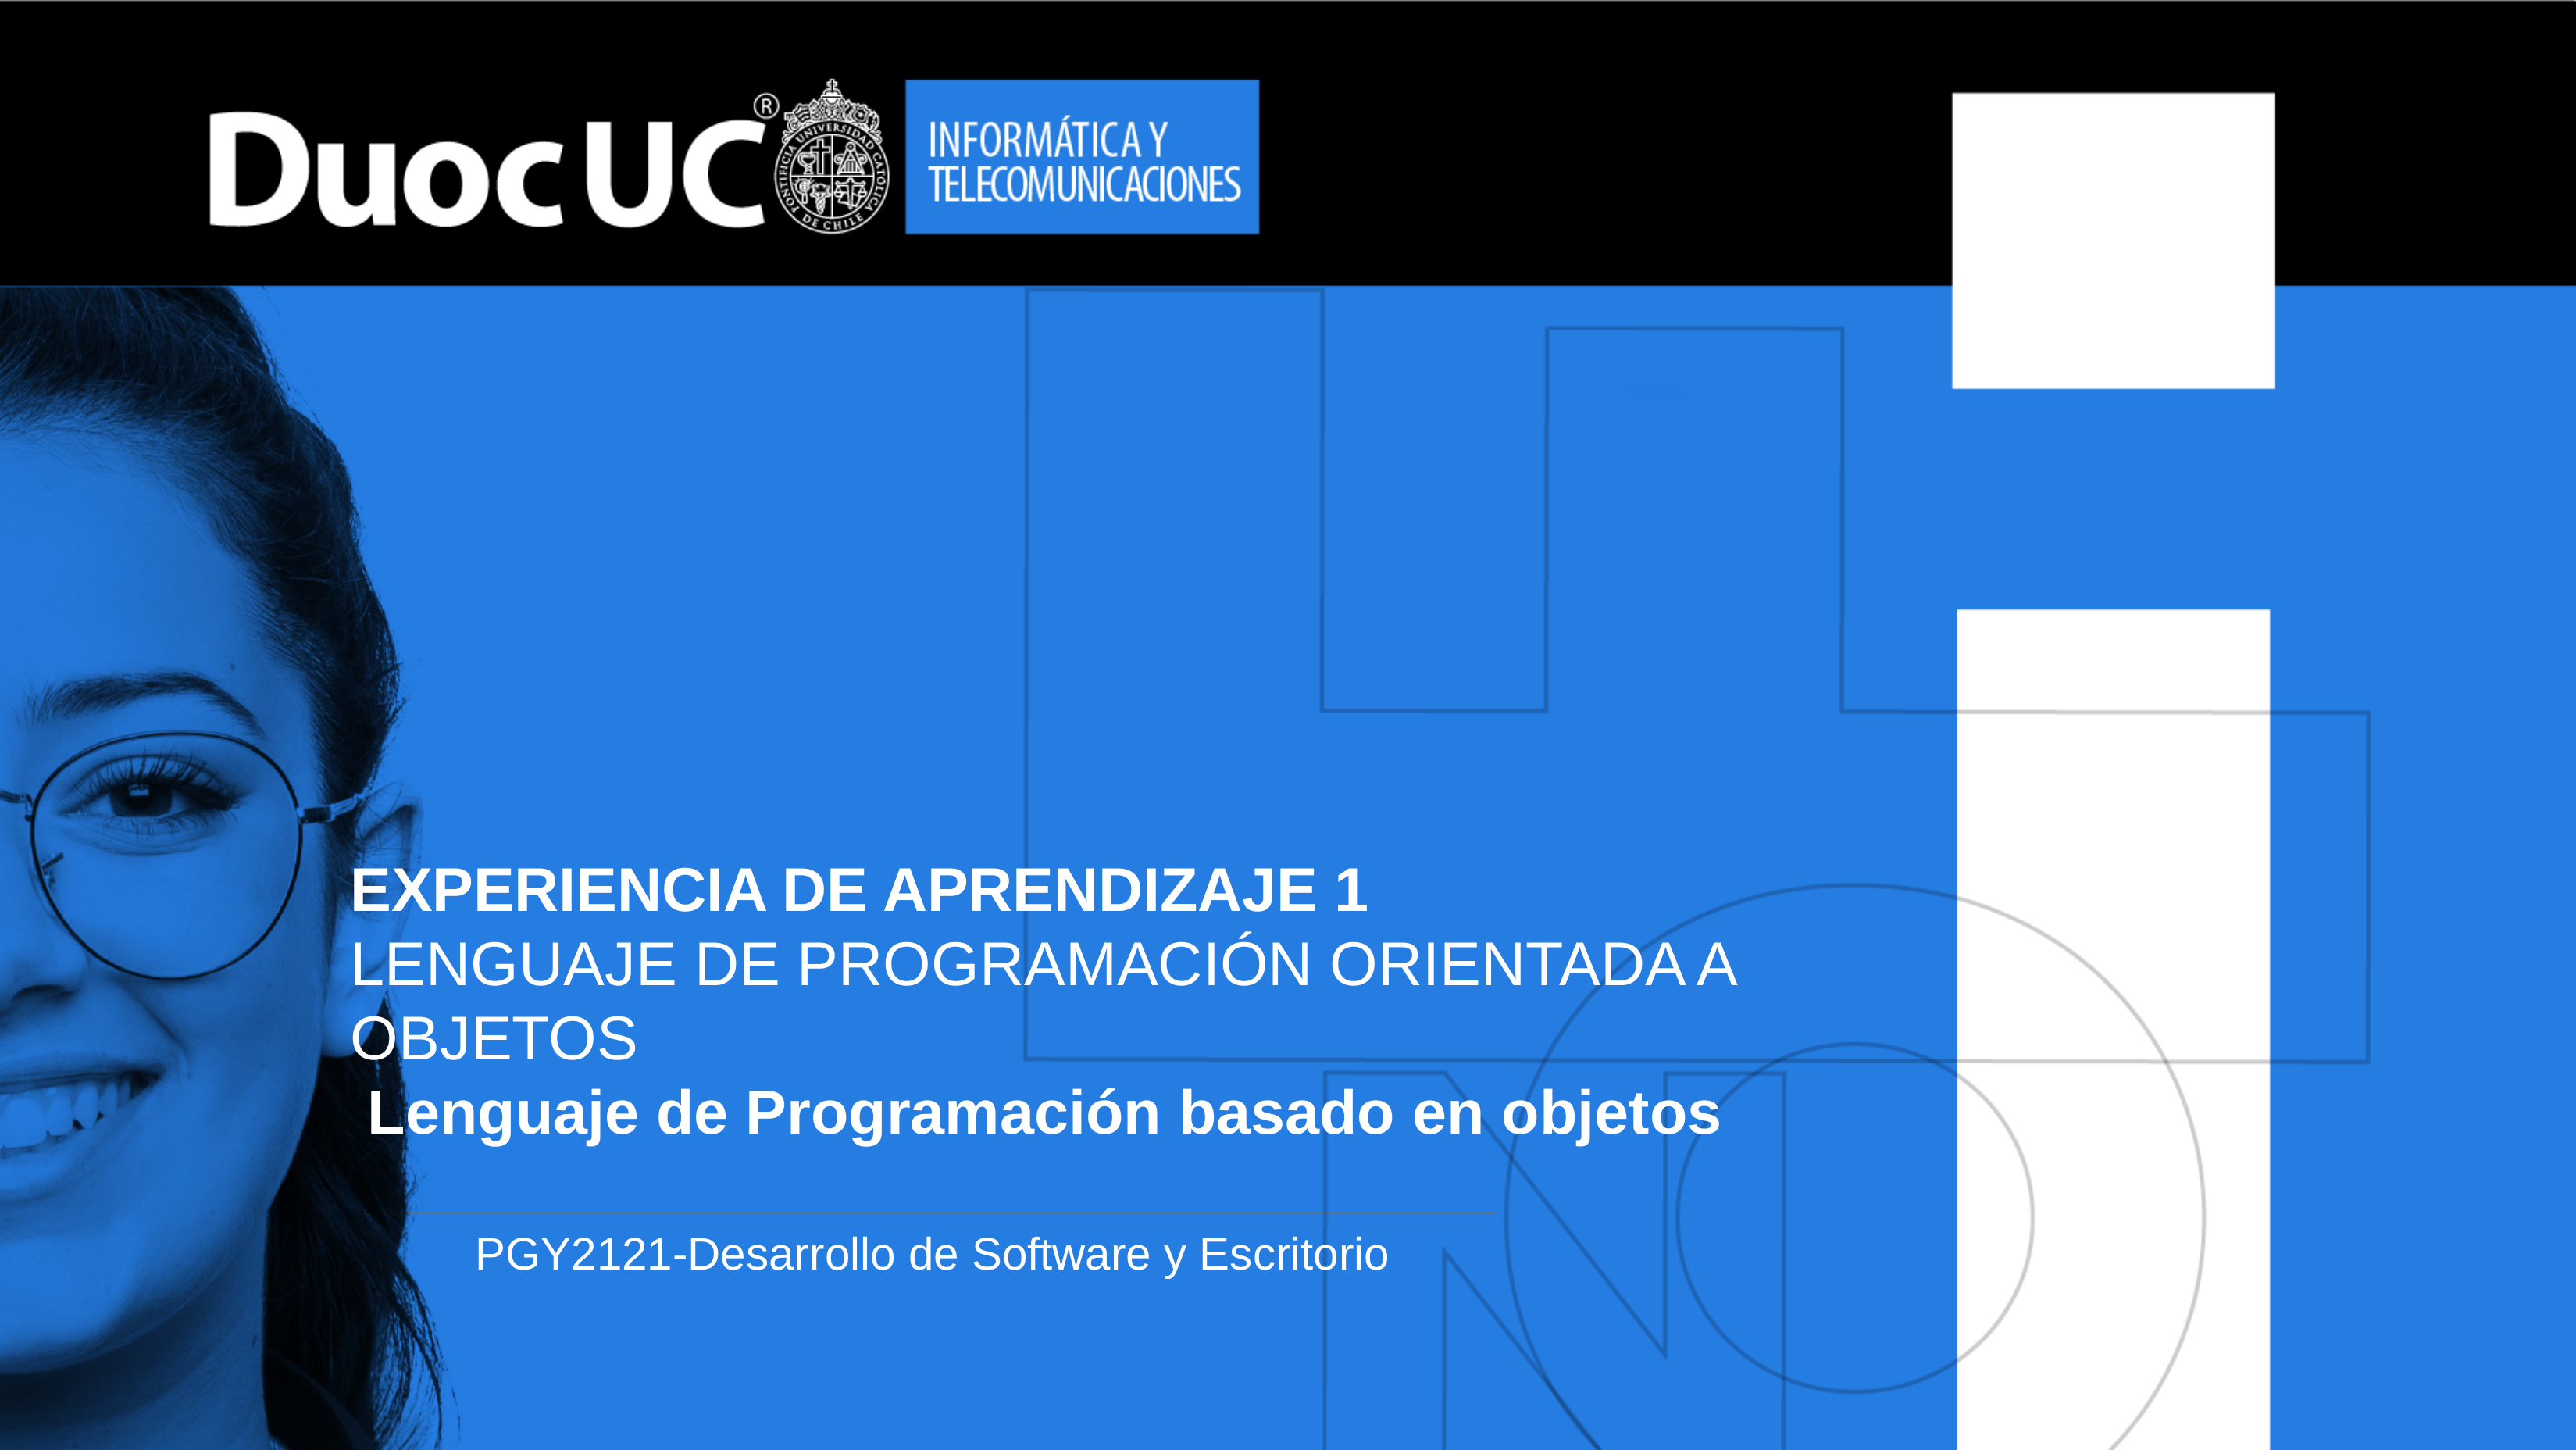

# EXPERIENCIA DE APRENDIZAJE 1 LENGUAJE DE PROGRAMACIÓN ORIENTADA A OBJETOS Lenguaje de Programación basado en objetos
PGY2121-Desarrollo de Software y Escritorio